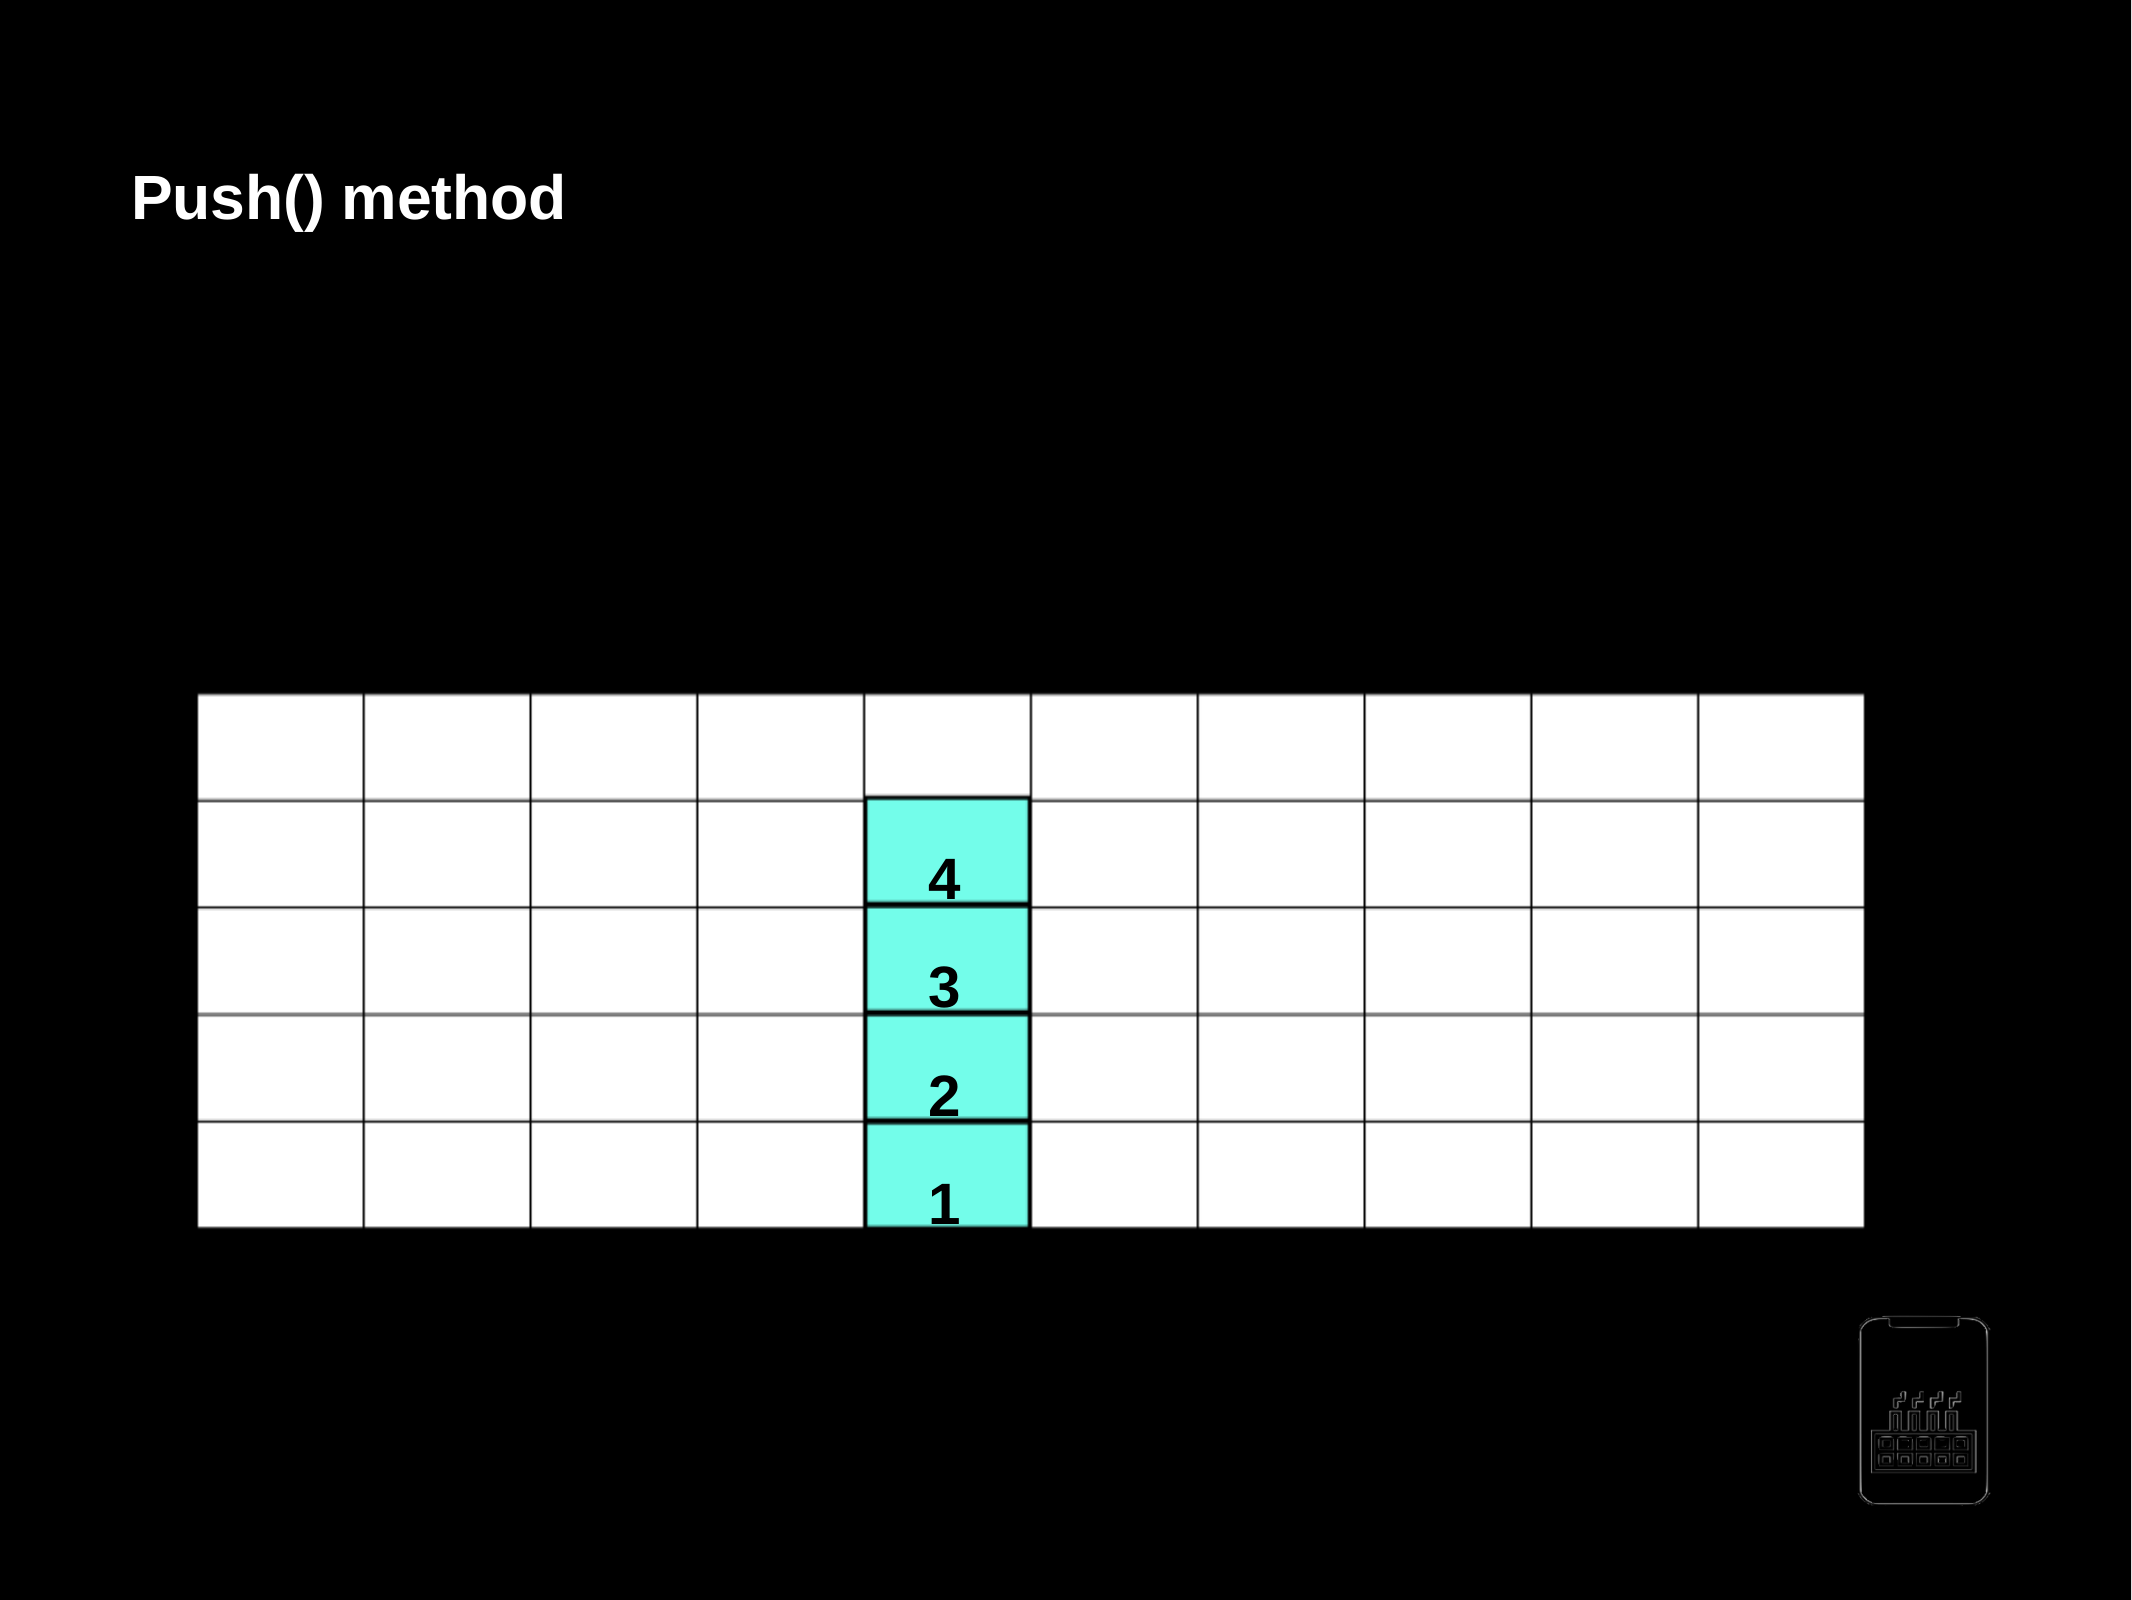

Push() method
customStack =[1,2,3,4]
customStack.push(4)

4 3 2 1

AppMillers
www.appmillers.com